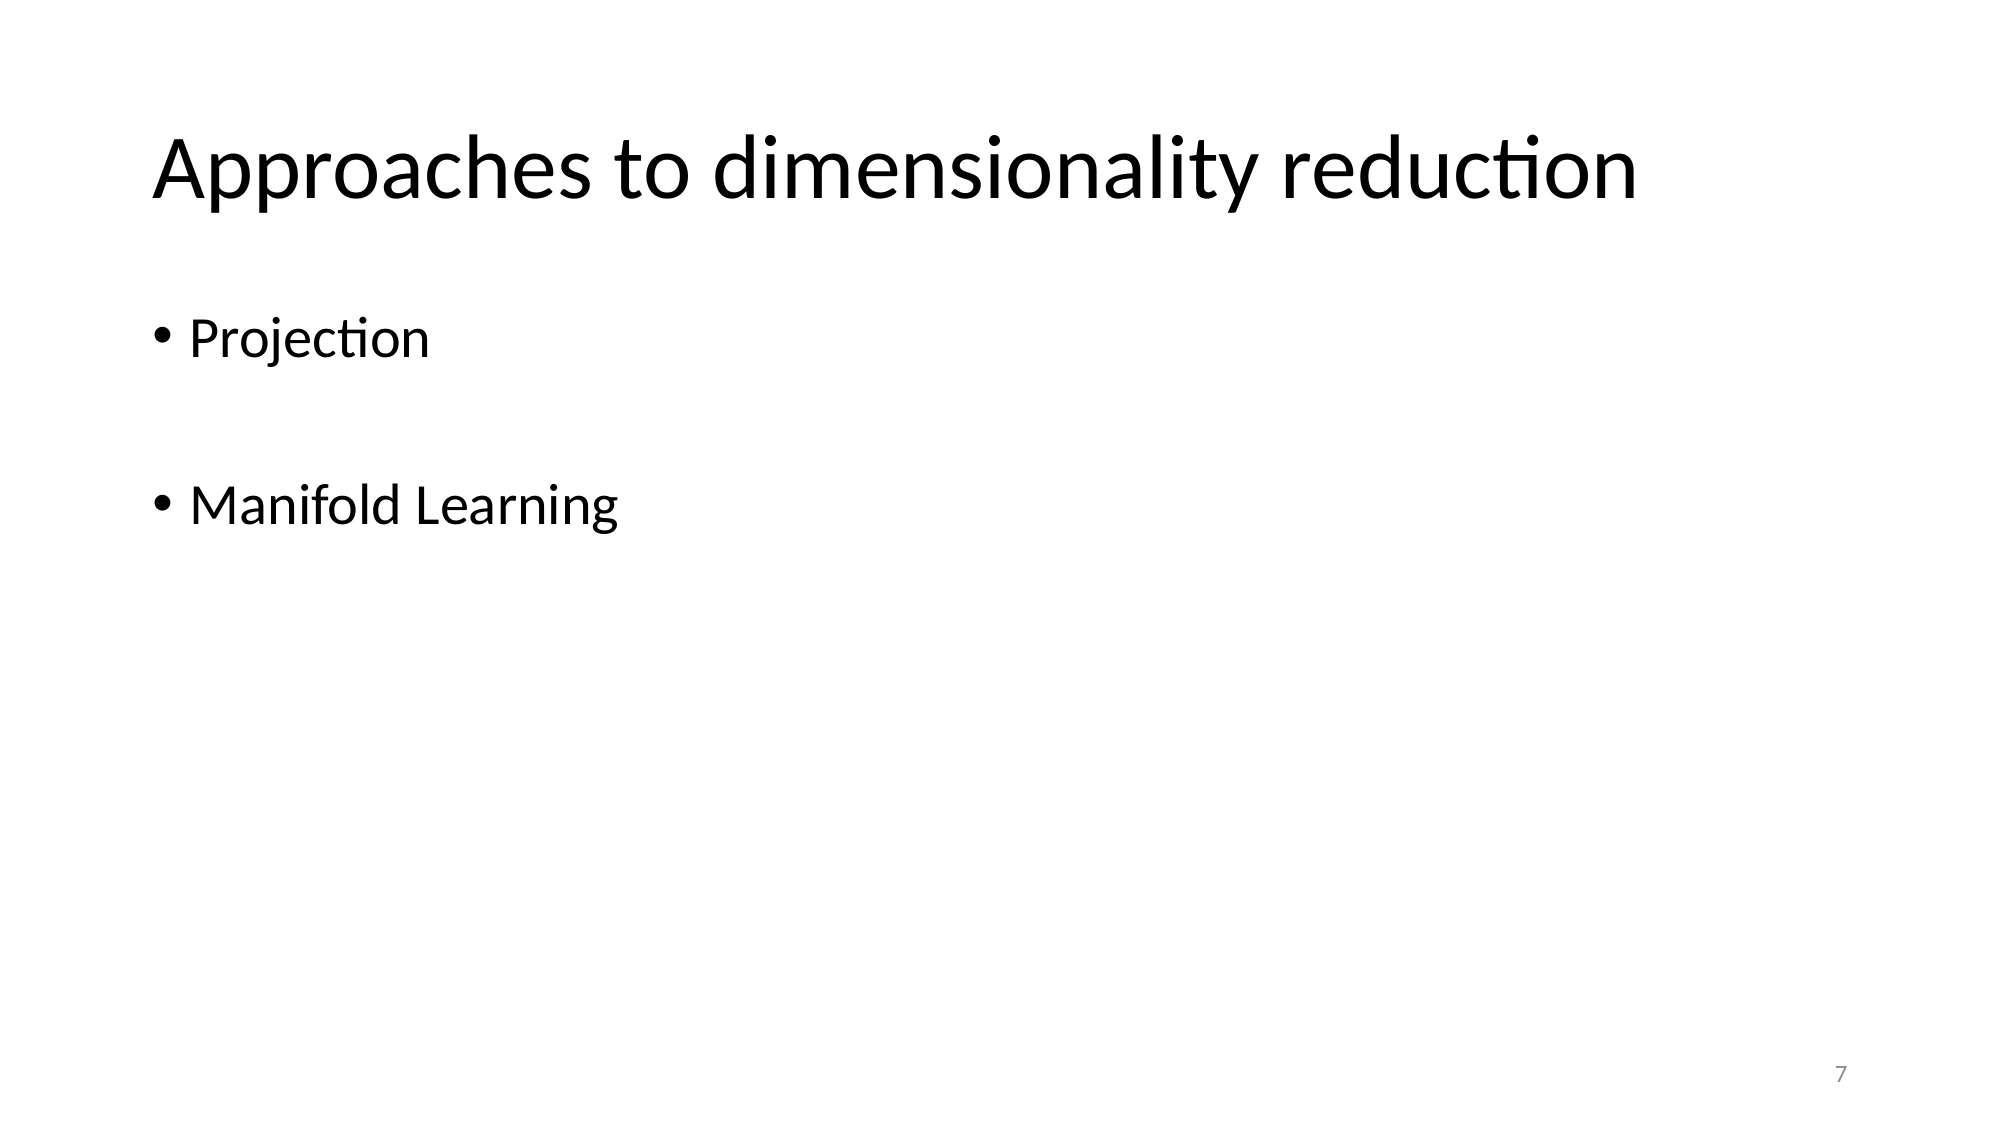

# Approaches to dimensionality reduction
Projection

Manifold Learning
7